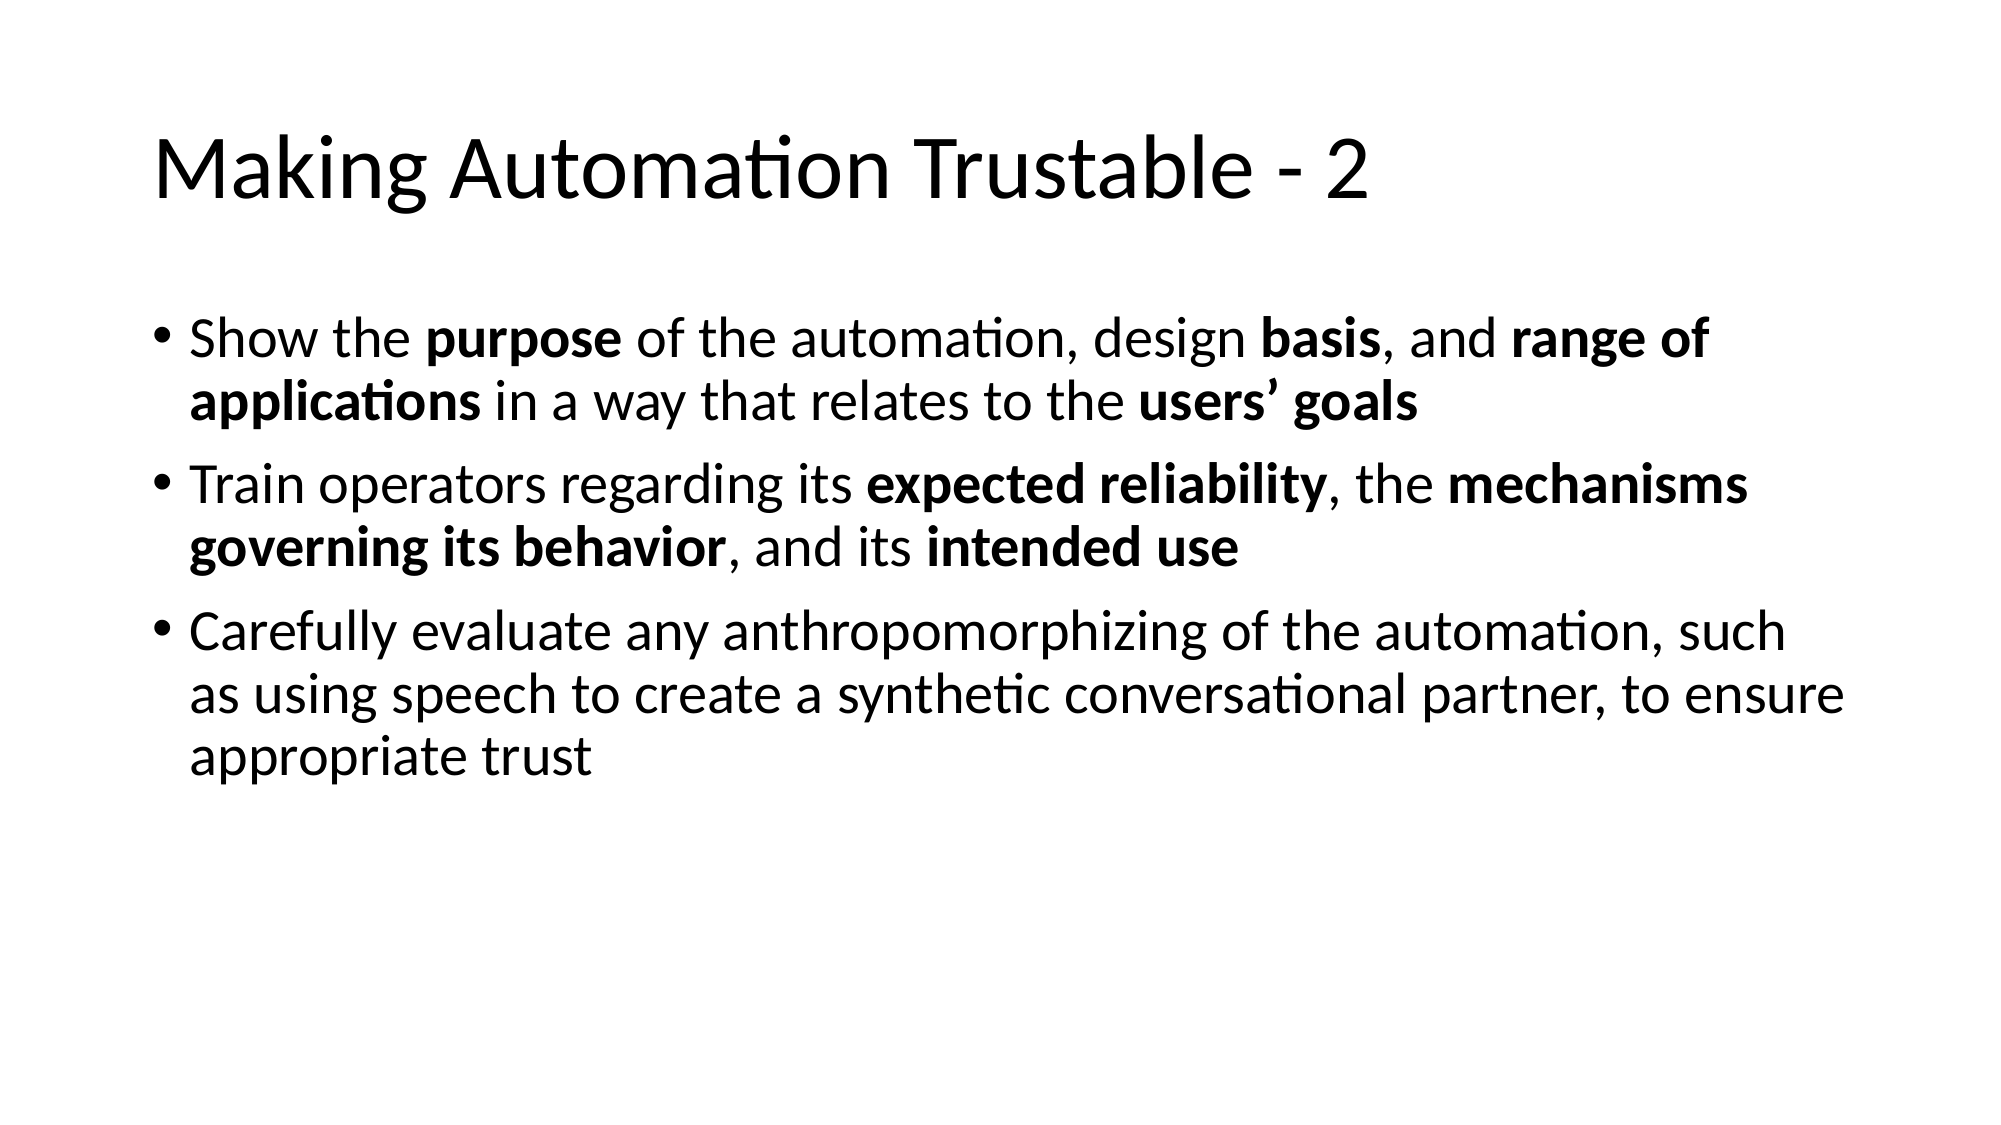

# Making Automation Trustable - 2
Show the purpose of the automation, design basis, and range of applications in a way that relates to the users’ goals
Train operators regarding its expected reliability, the mechanisms governing its behavior, and its intended use
Carefully evaluate any anthropomorphizing of the automation, such as using speech to create a synthetic conversational partner, to ensure appropriate trust